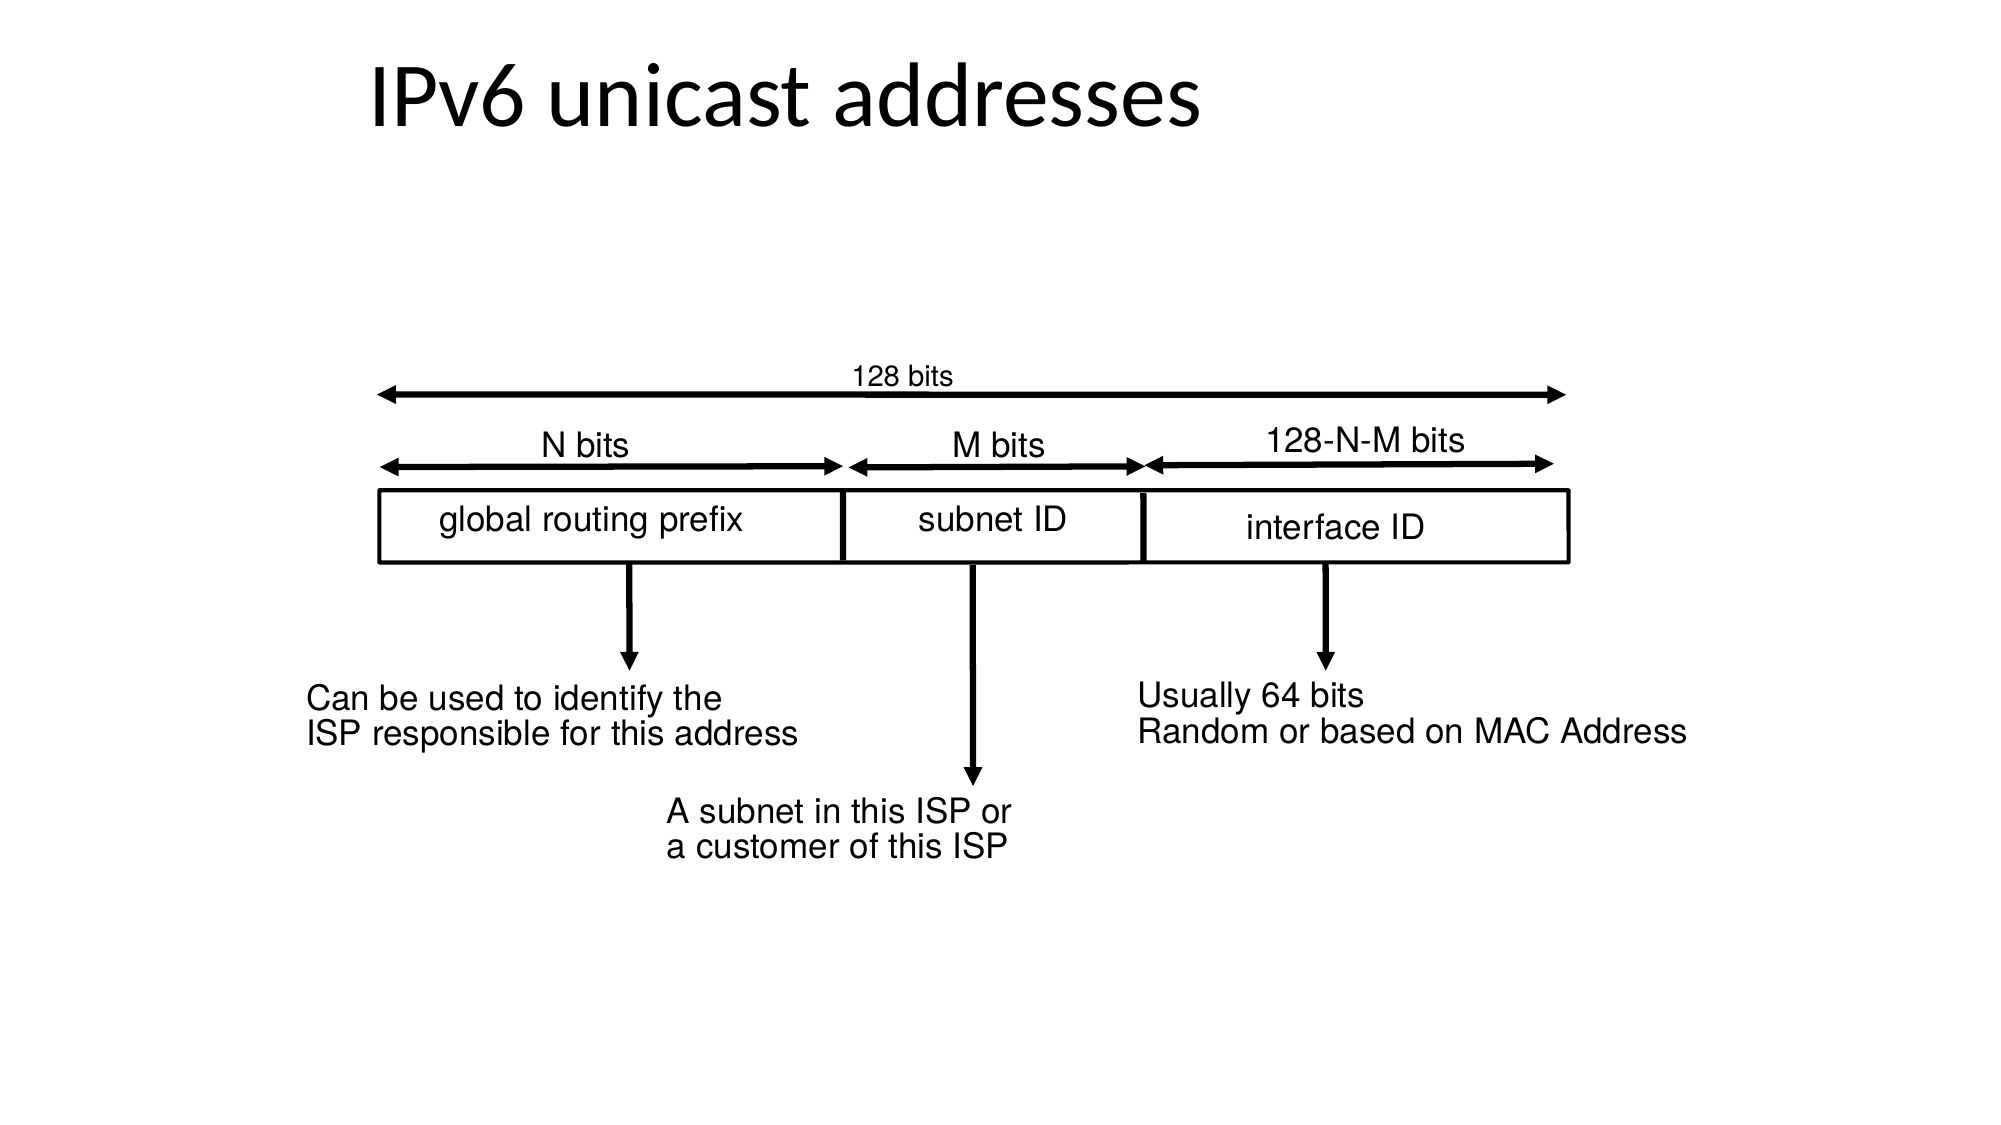

# IPv6 unicast addresses
128 bits

128-N-M bits
N bits
M bits

                                                                    interface ID

global routing prefix
     subnet ID

Can be used to identify the
ISP responsible for this address

Usually 64 bits
Random or based on MAC Address

A subnet in this ISP or
a customer of this ISP